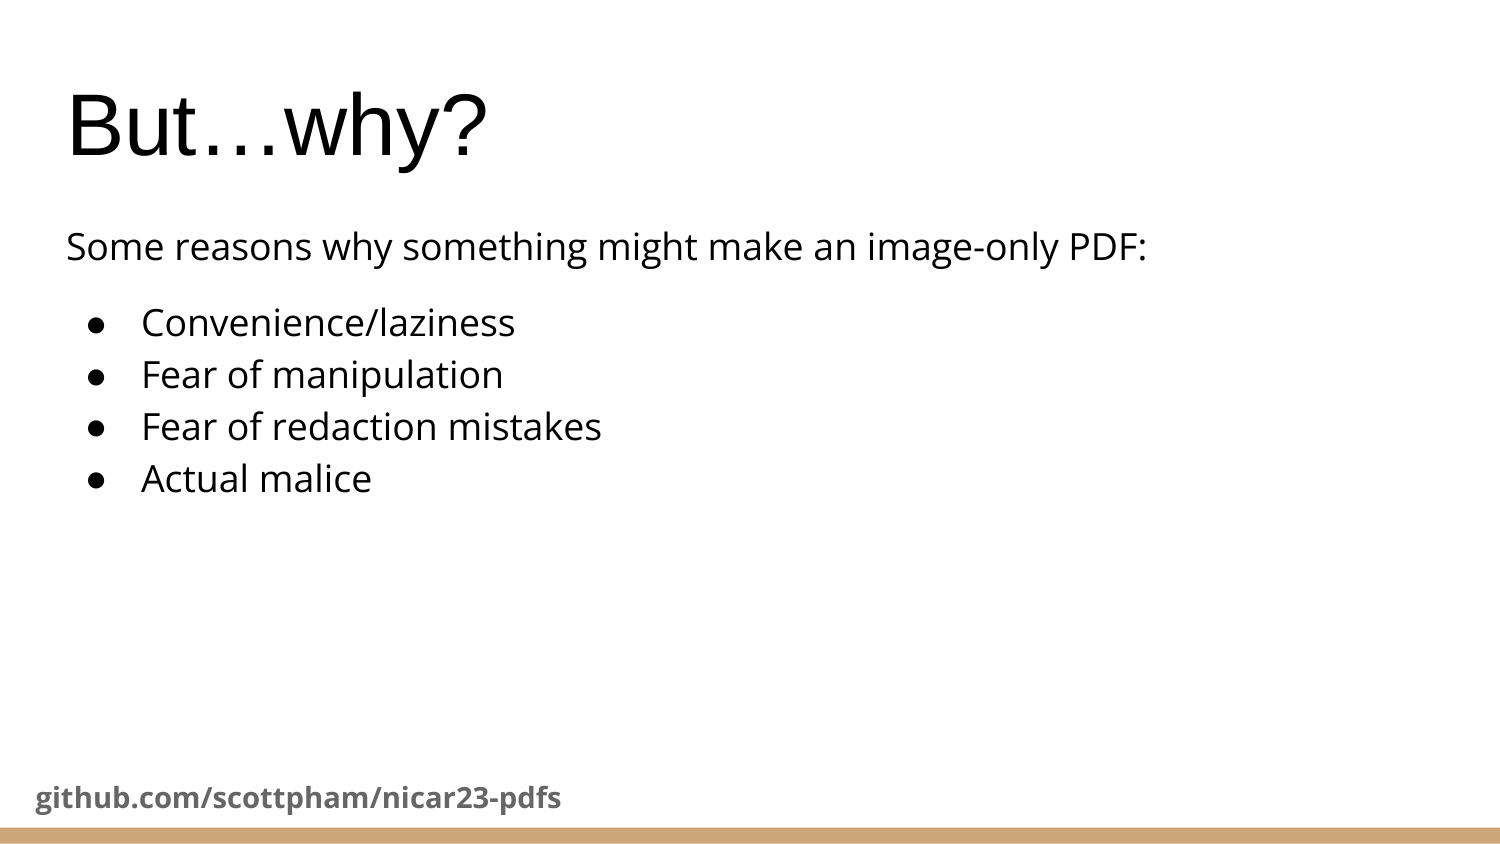

# But…why?
Some reasons why something might make an image-only PDF:
Convenience/laziness
Fear of manipulation
Fear of redaction mistakes
Actual malice